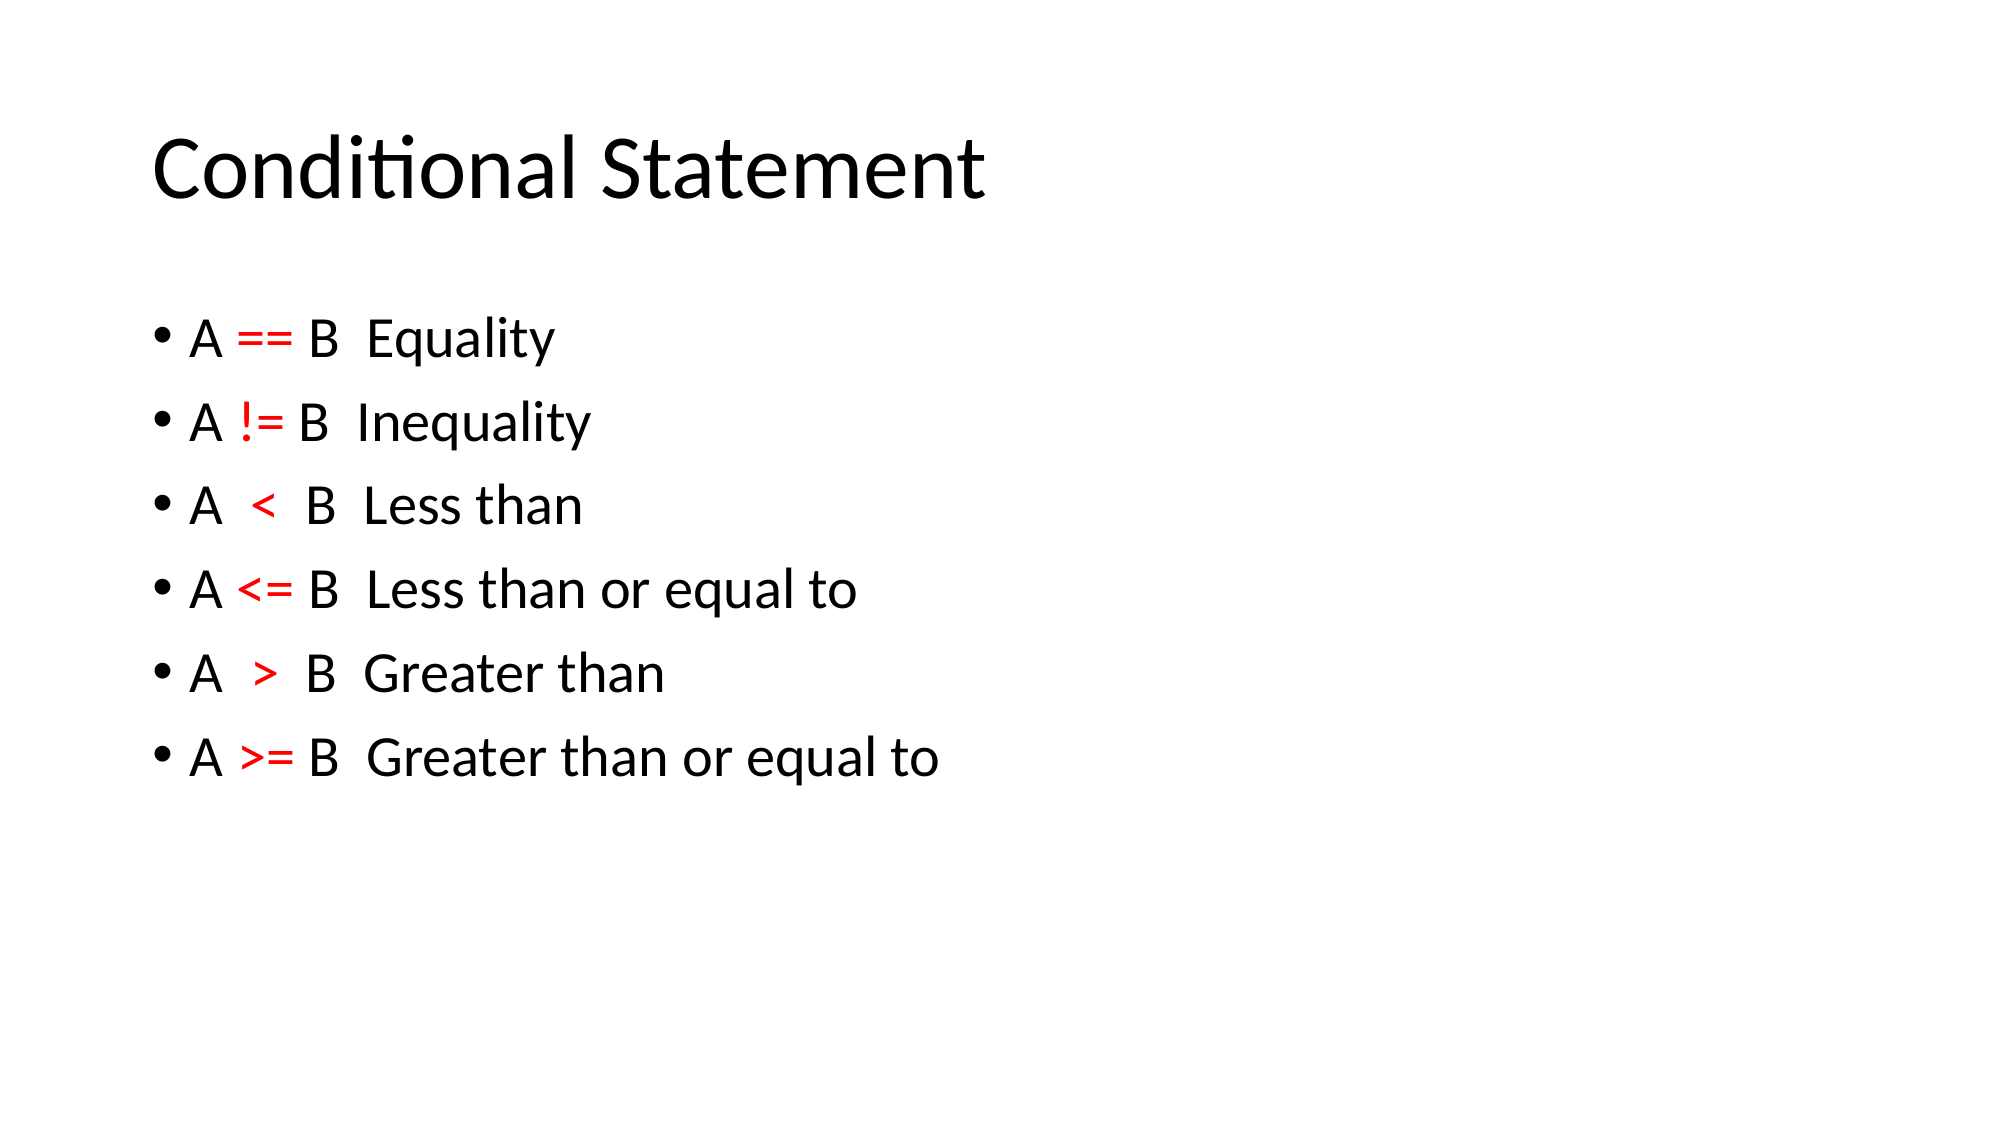

# Conditional Statement
A == B  Equality
A != B  Inequality
A  <  B  Less than
A <= B  Less than or equal to
A  >  B  Greater than
A >= B  Greater than or equal to